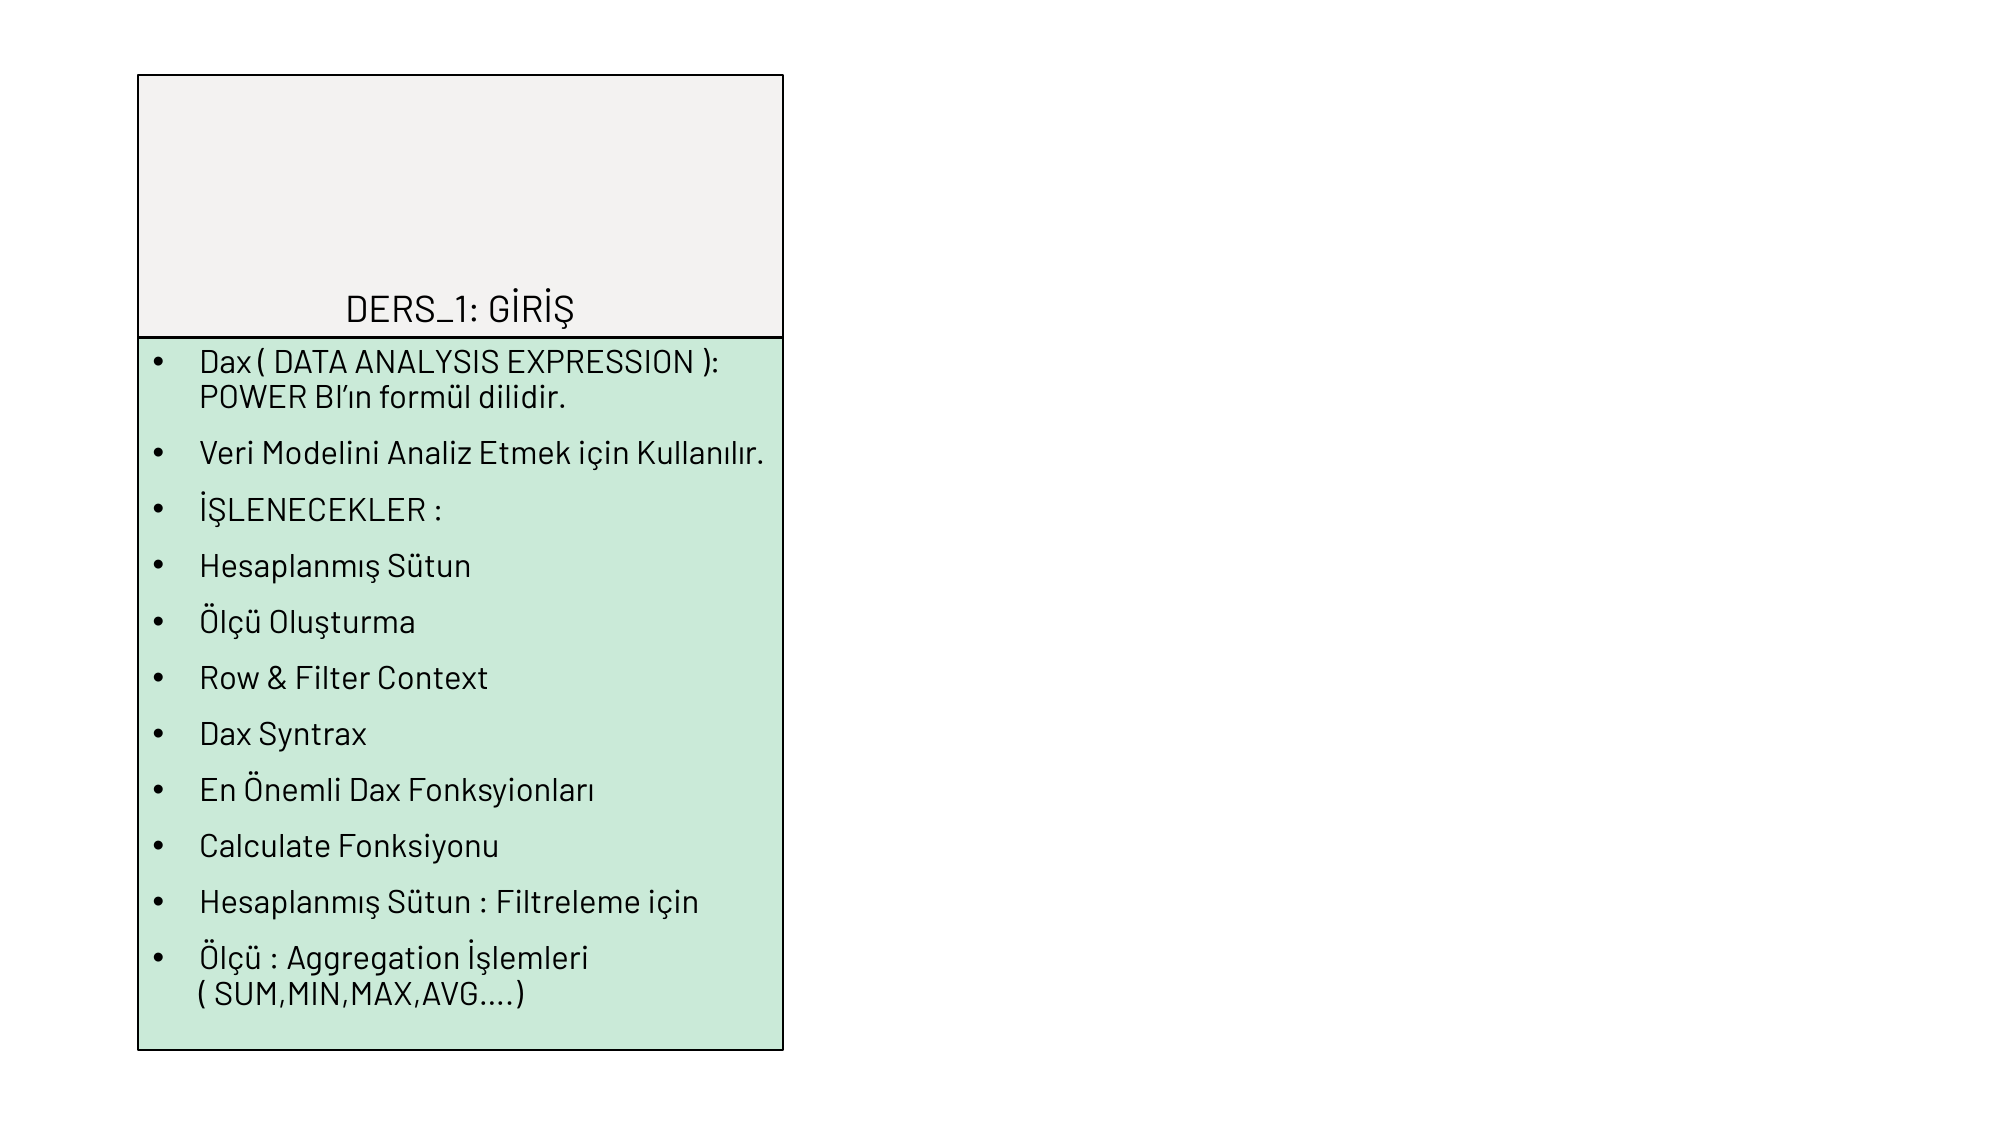

# DERS_1: GİRİŞ
Dax ( DATA ANALYSIS EXPRESSION ): POWER BI’ın formül dilidir.
Veri Modelini Analiz Etmek için Kullanılır.
İŞLENECEKLER :
Hesaplanmış Sütun
Ölçü Oluşturma
Row & Filter Context
Dax Syntrax
En Önemli Dax Fonksyionları
Calculate Fonksiyonu
Hesaplanmış Sütun : Filtreleme için
Ölçü : Aggregation İşlemleri ( SUM,MIN,MAX,AVG….)